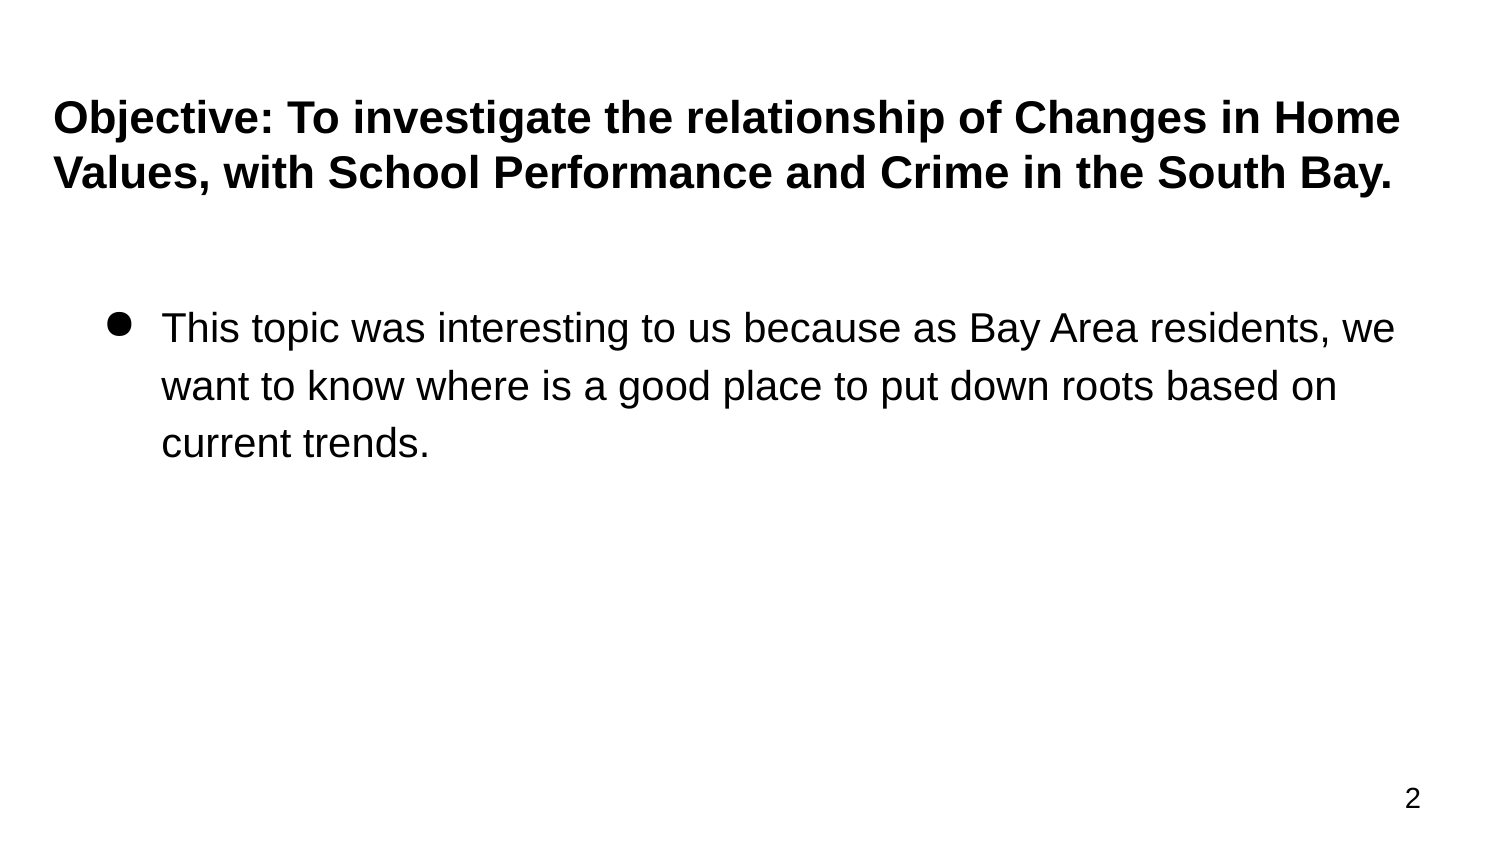

# Objective: To investigate the relationship of Changes in Home Values, with School Performance and Crime in the South Bay.

This topic was interesting to us because as Bay Area residents, we want to know where is a good place to put down roots based on current trends.

2